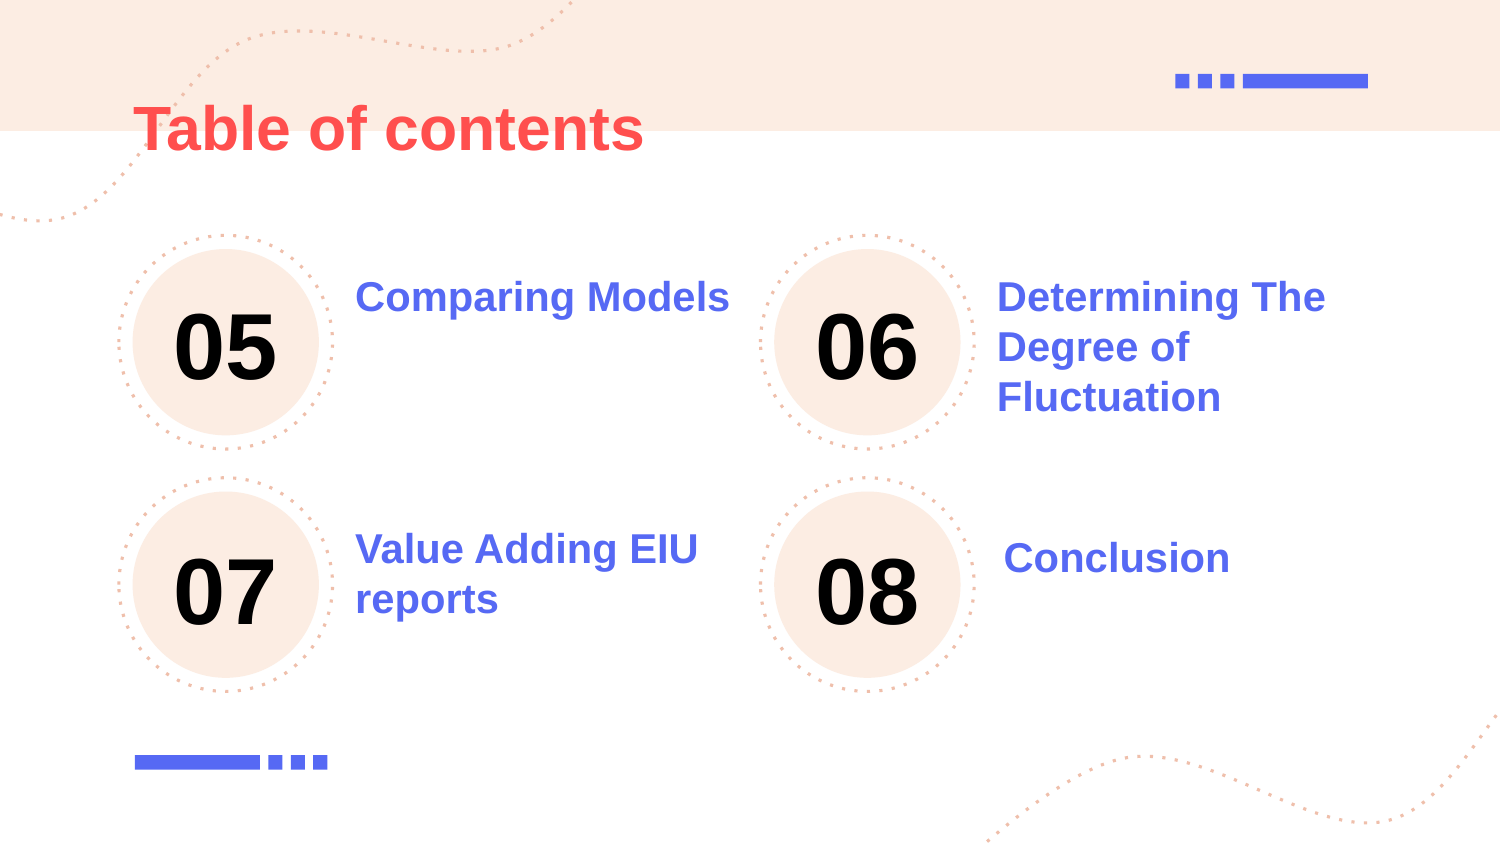

# Table of contents

Comparing Models
Determining The Degree of Fluctuation
05
06

Value Adding EIU reports
07
08
Conclusion